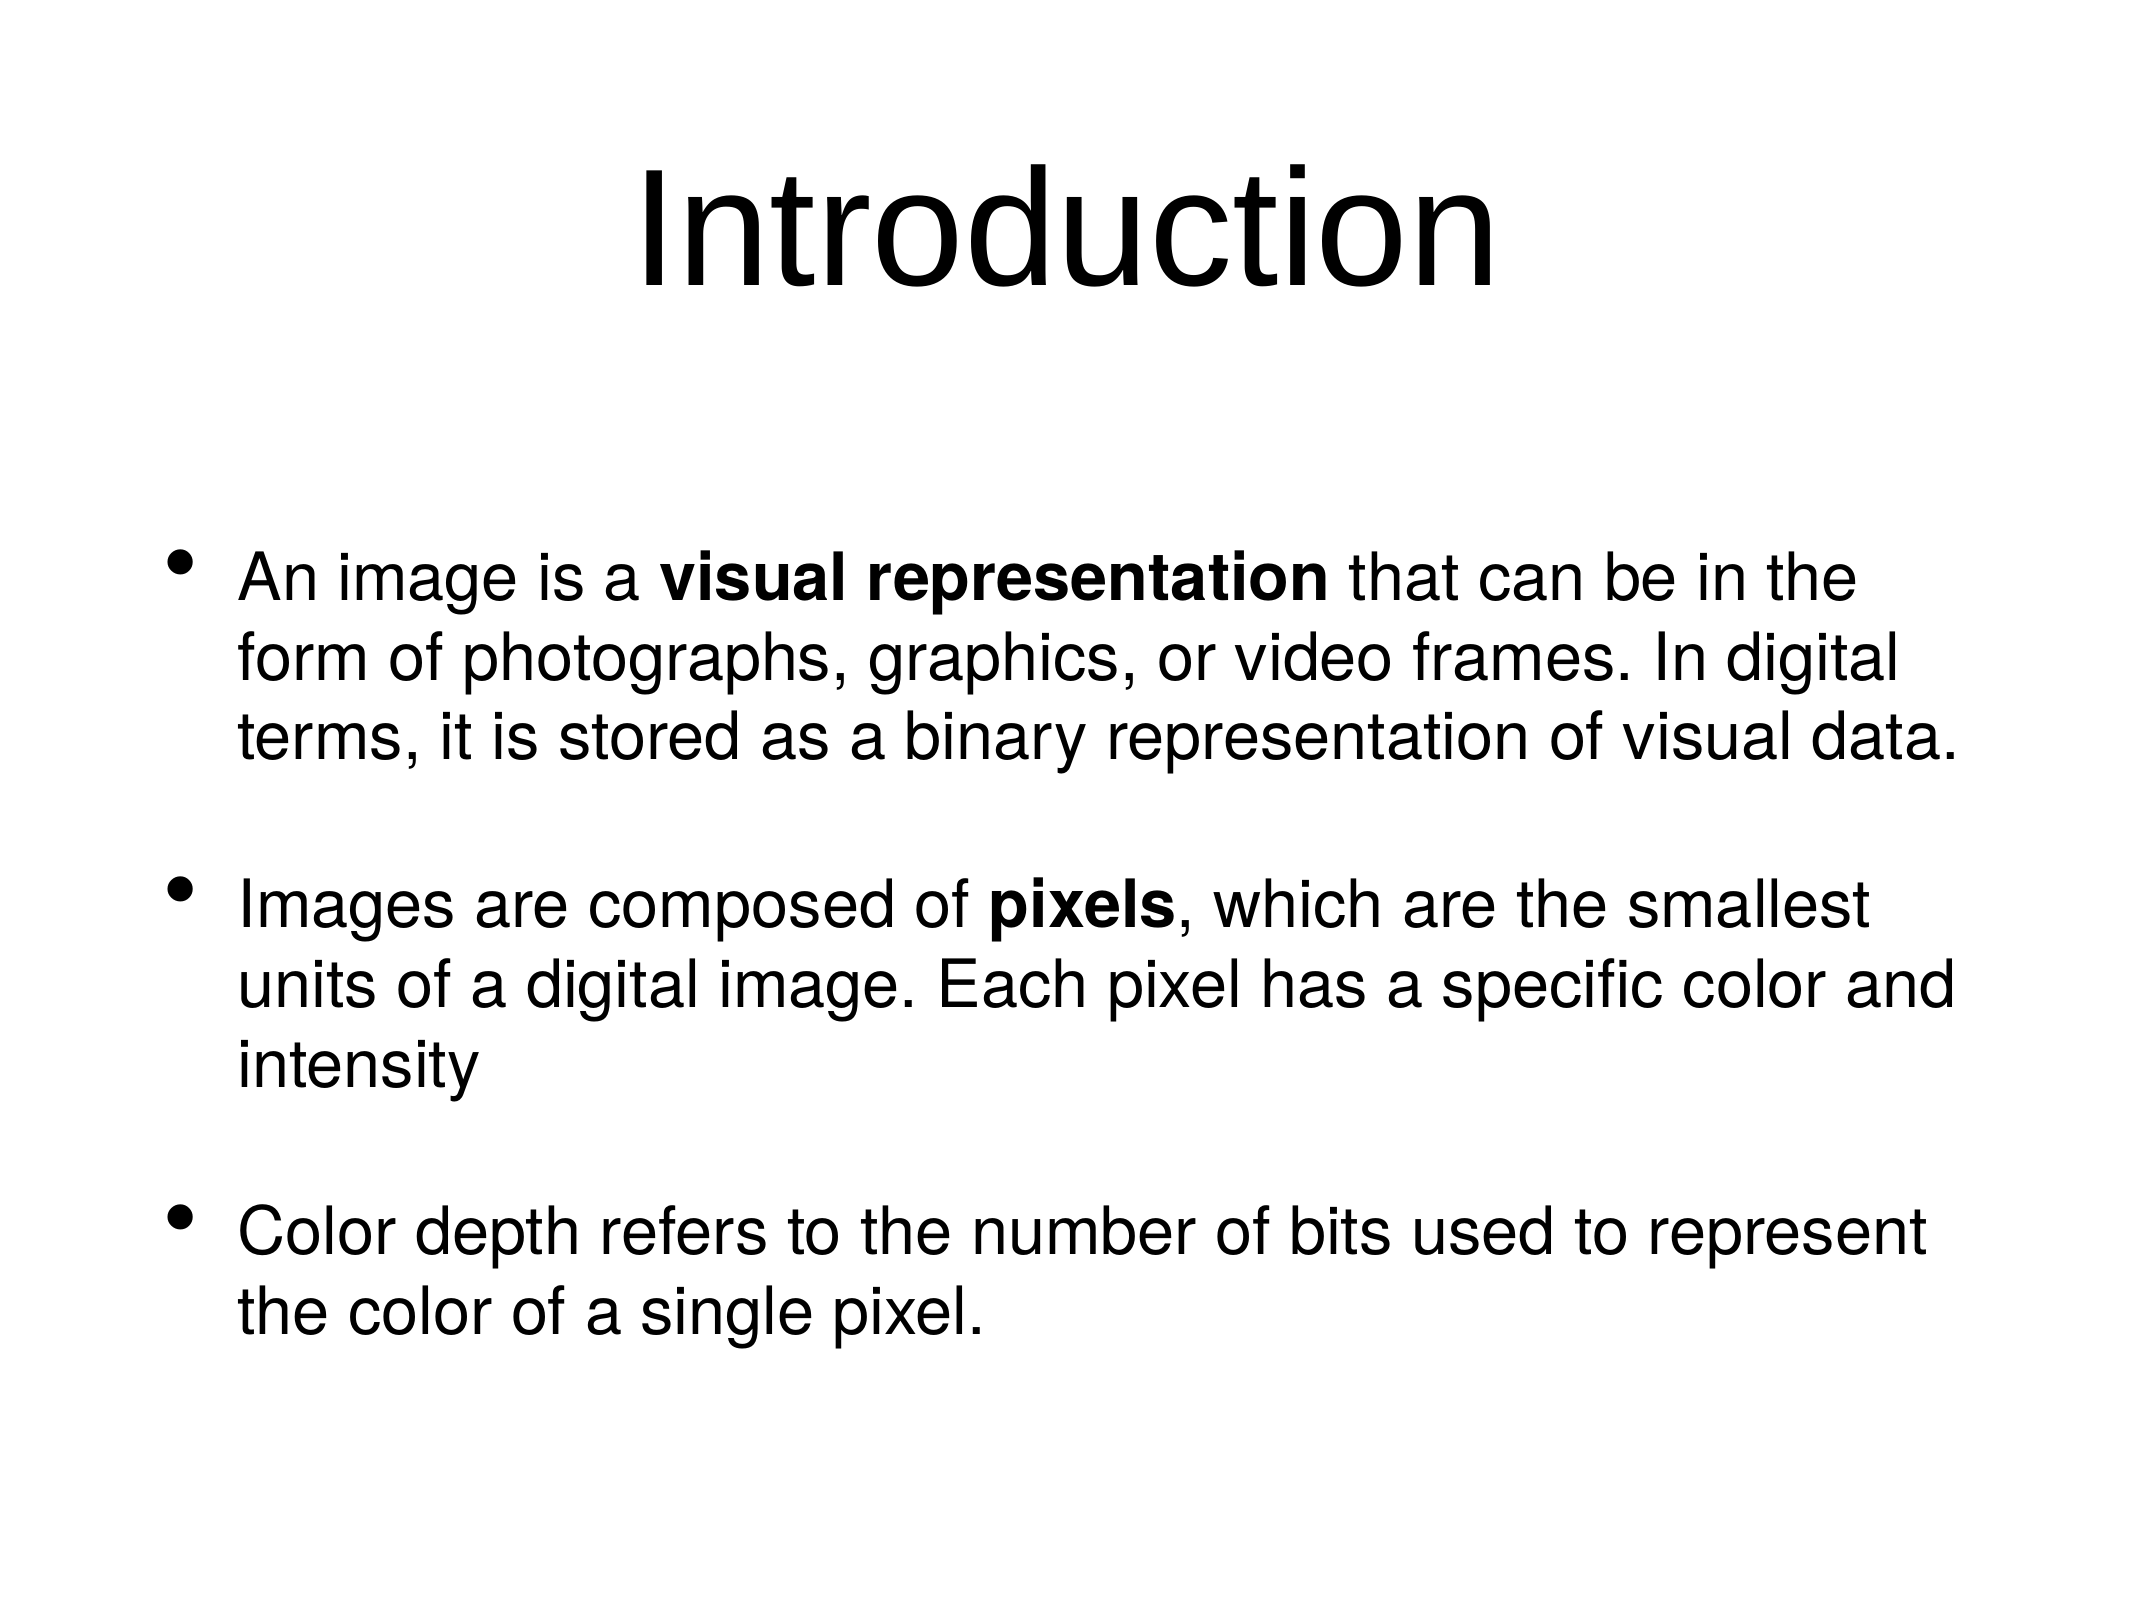

# Introduction
An image is a visual representation that can be in the form of photographs, graphics, or video frames. In digital terms, it is stored as a binary representation of visual data.
Images are composed of pixels, which are the smallest units of a digital image. Each pixel has a specific color and intensity
Color depth refers to the number of bits used to represent the color of a single pixel.